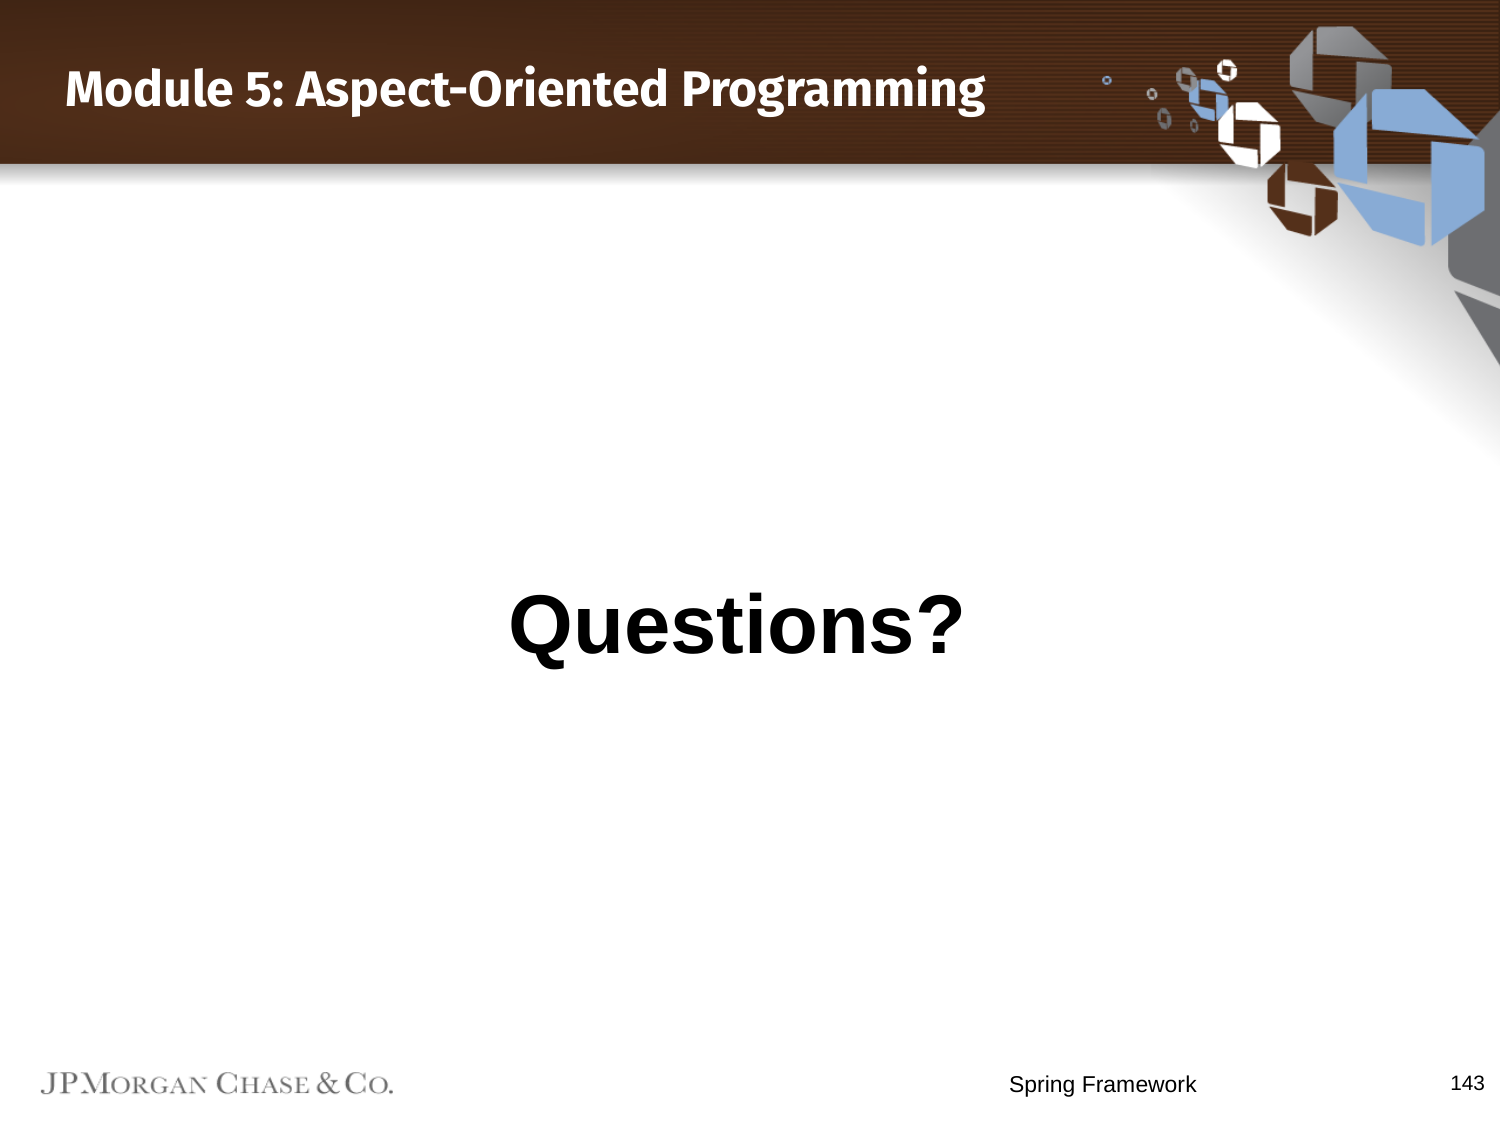

Module 5: Aspect-Oriented Programming

Questions?
Spring Framework
143